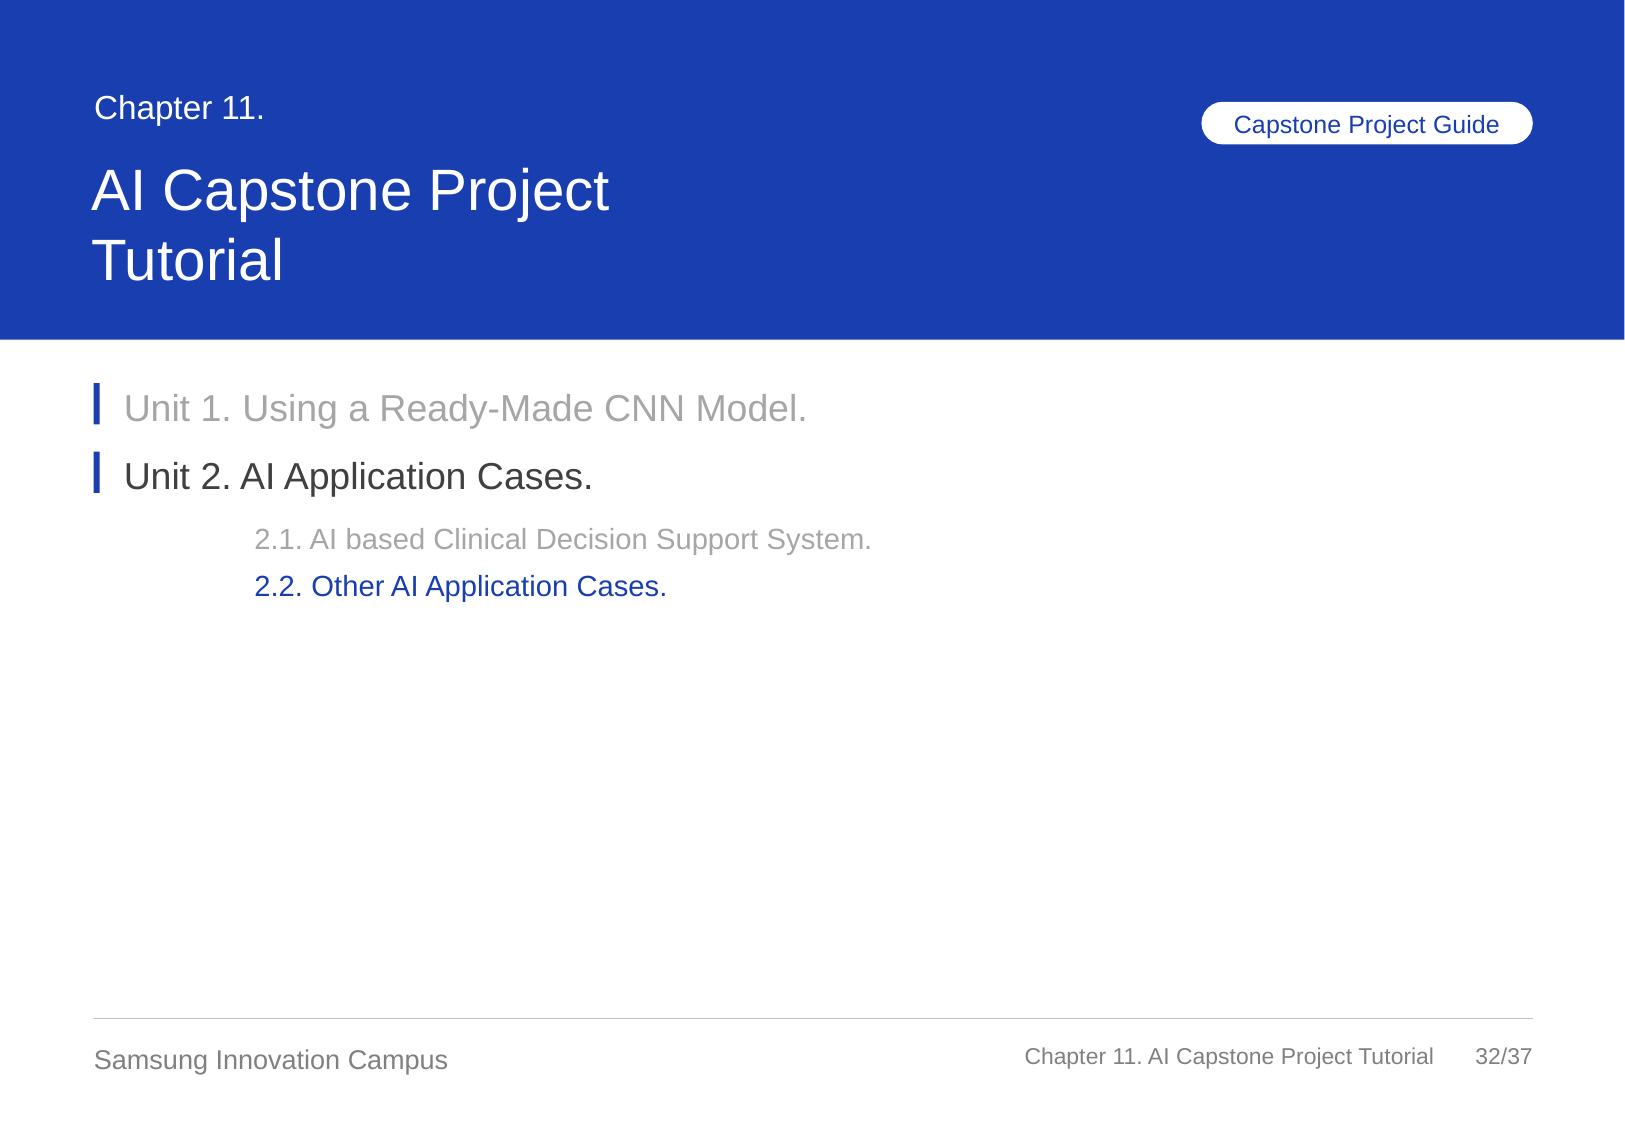

Chapter 11.
AI Capstone Project Tutorial
Capstone Project Guide

Unit 1. Using a Ready-Made CNN Model.

Unit 2. AI Application Cases.
2.1. AI based Clinical Decision Support System.
2.2. Other AI Application Cases.